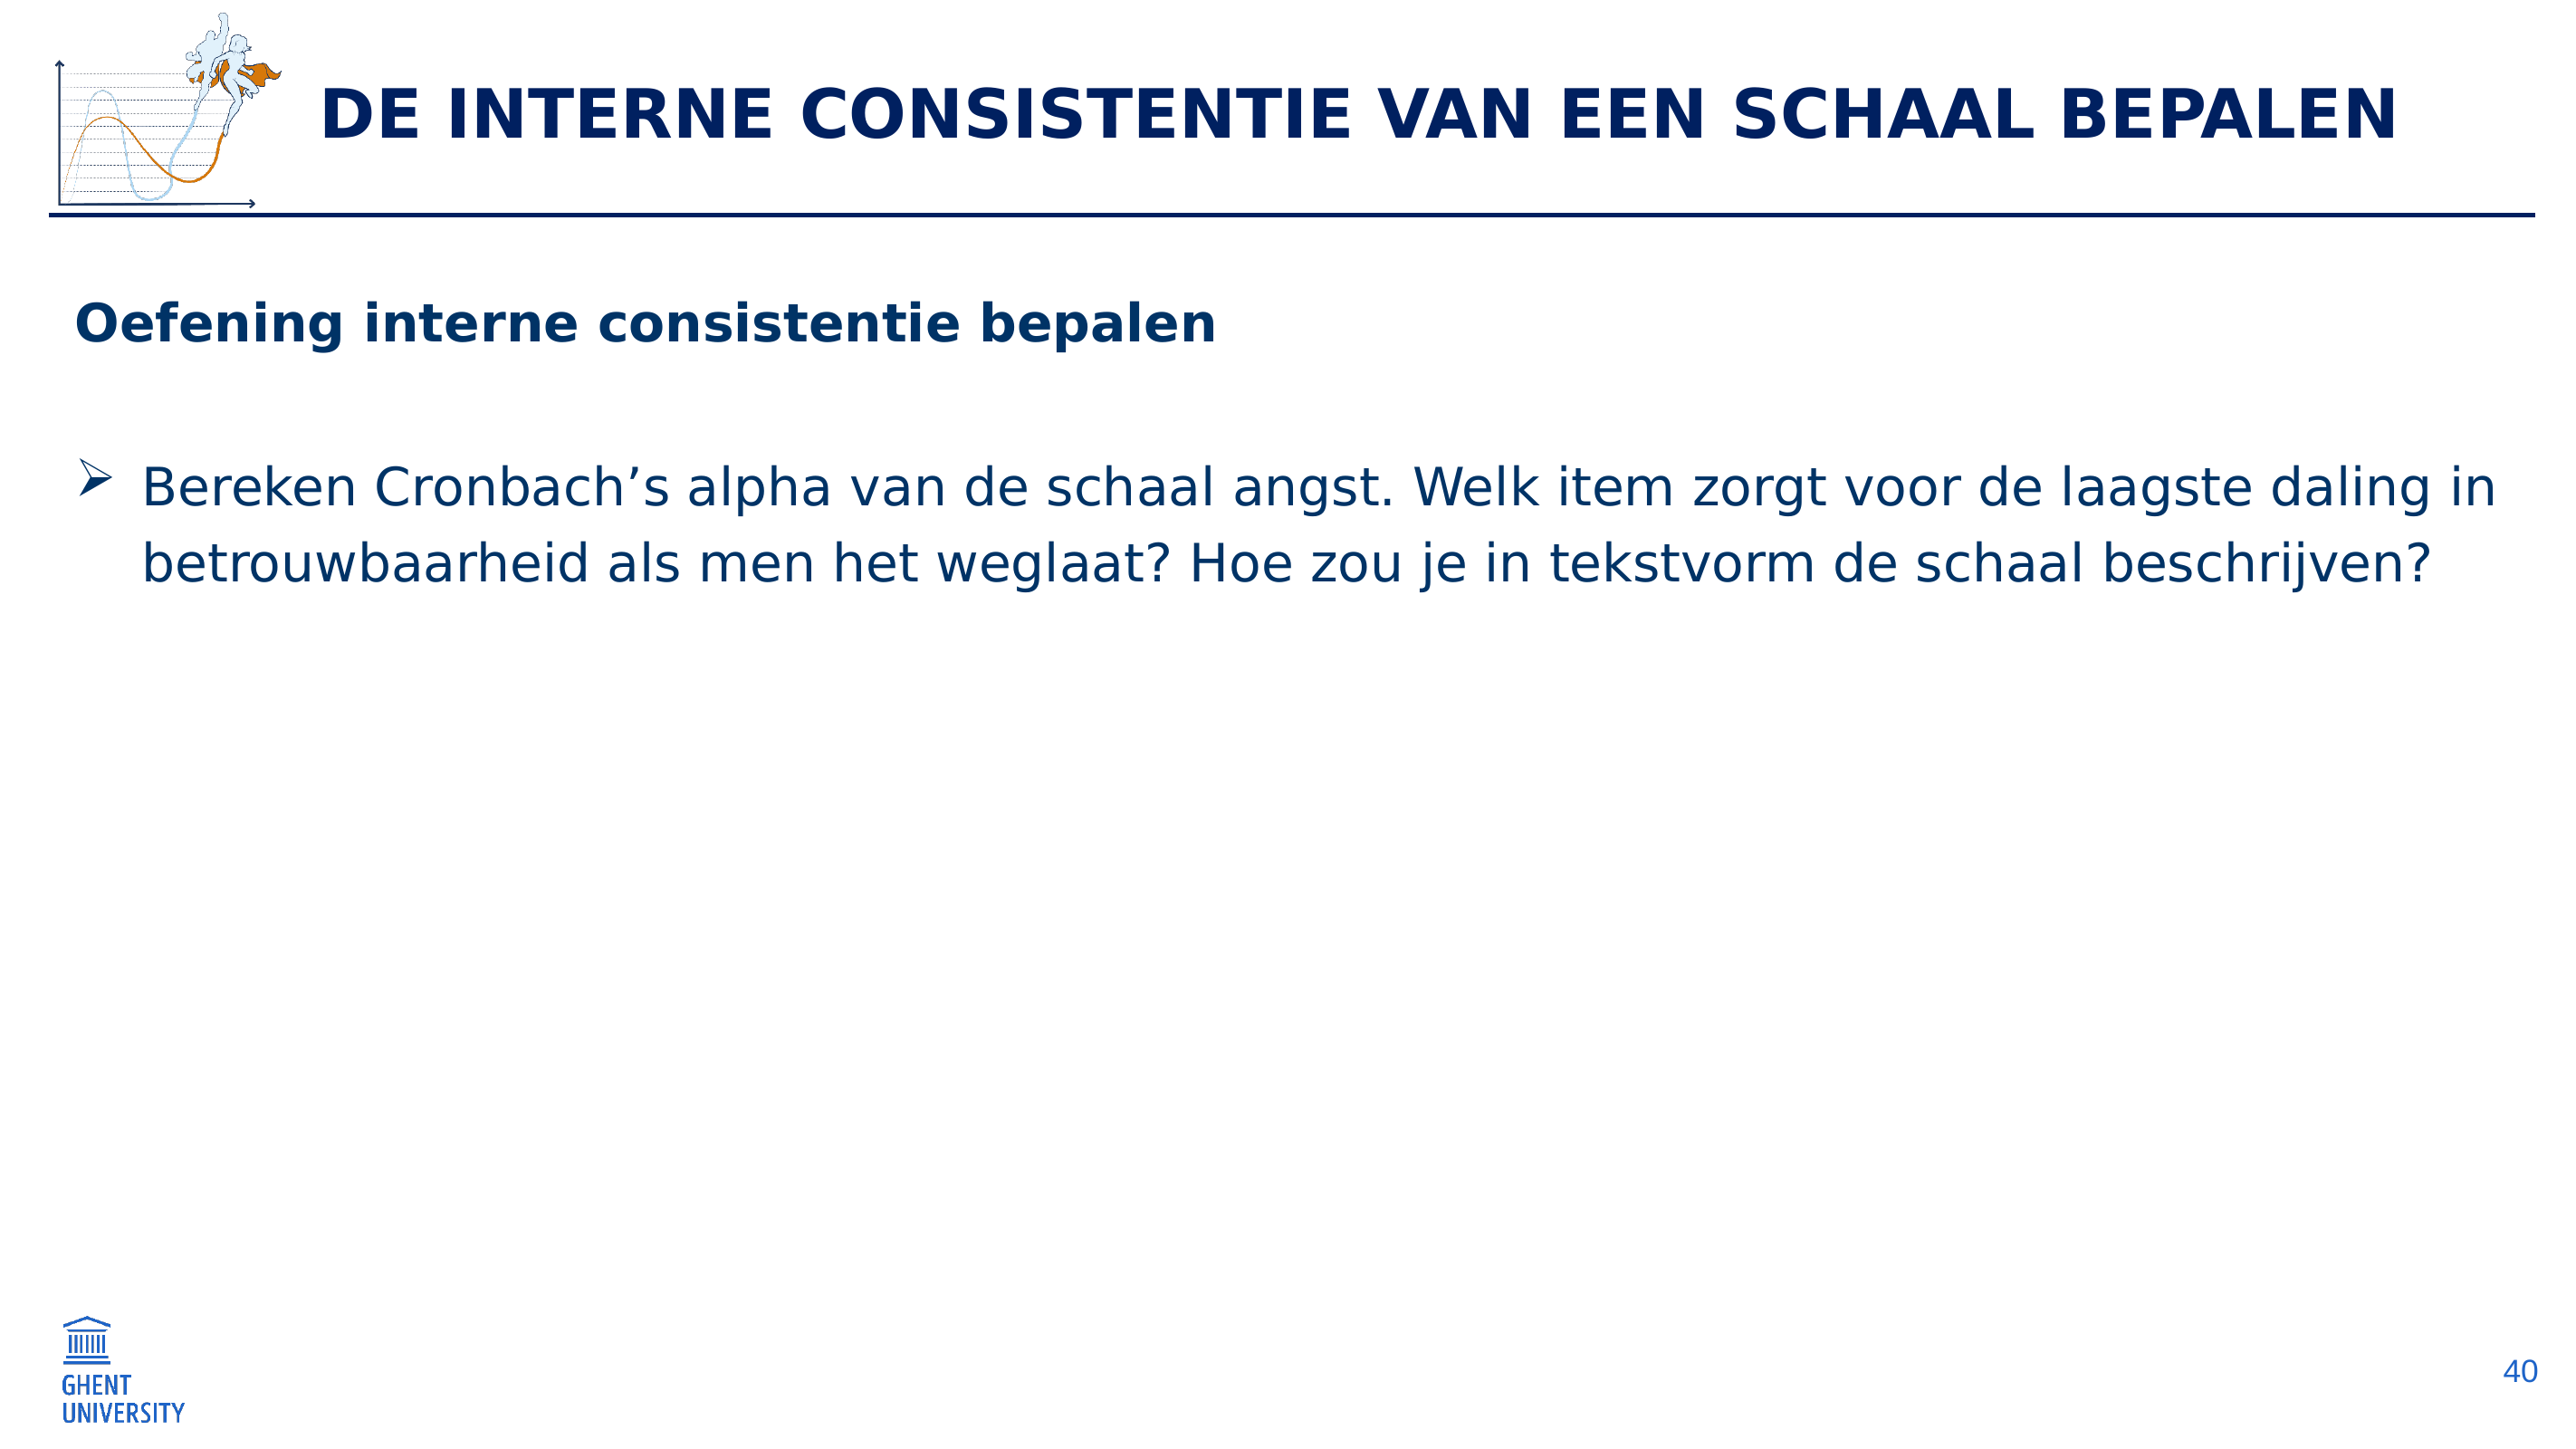

# De interne consistentie van een schaal bepalen
Oefening interne consistentie bepalen

Bereken Cronbach’s alpha van de schaal angst. Welk item zorgt voor de laagste daling in betrouwbaarheid als men het weglaat? Hoe zou je in tekstvorm de schaal beschrijven?
40